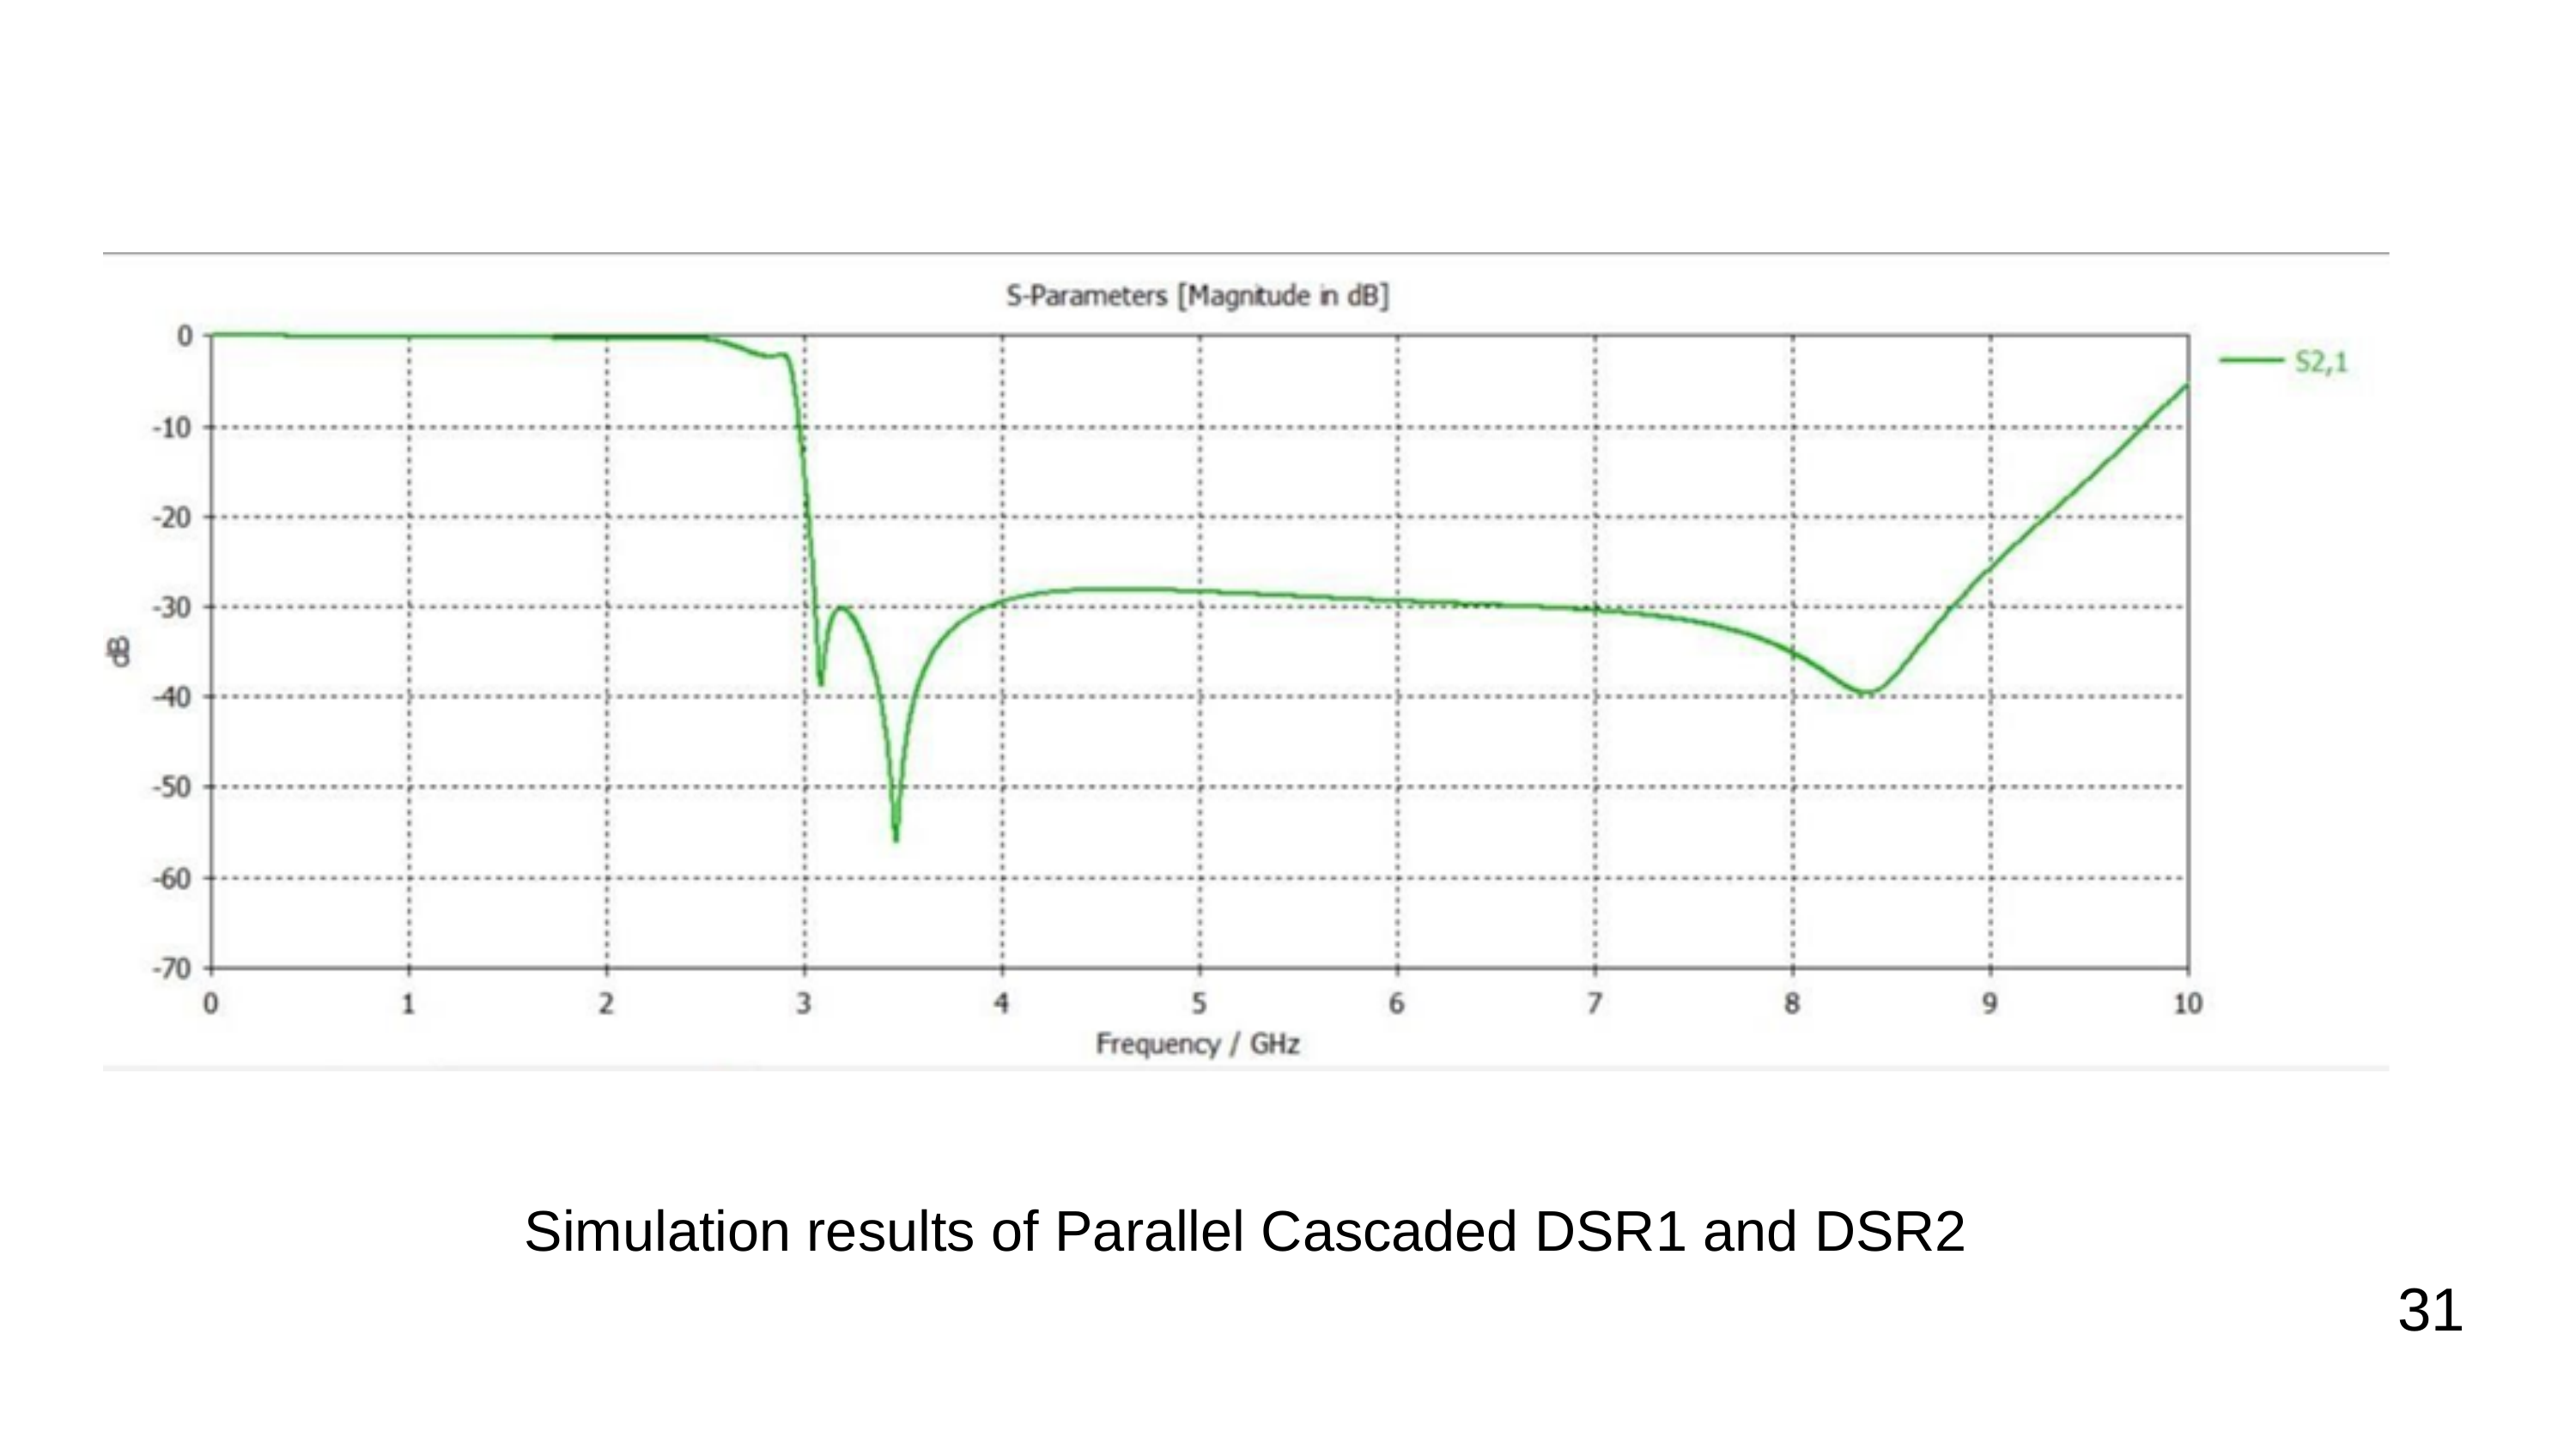

Simulation results of Parallel Cascaded DSR1 and DSR2

31